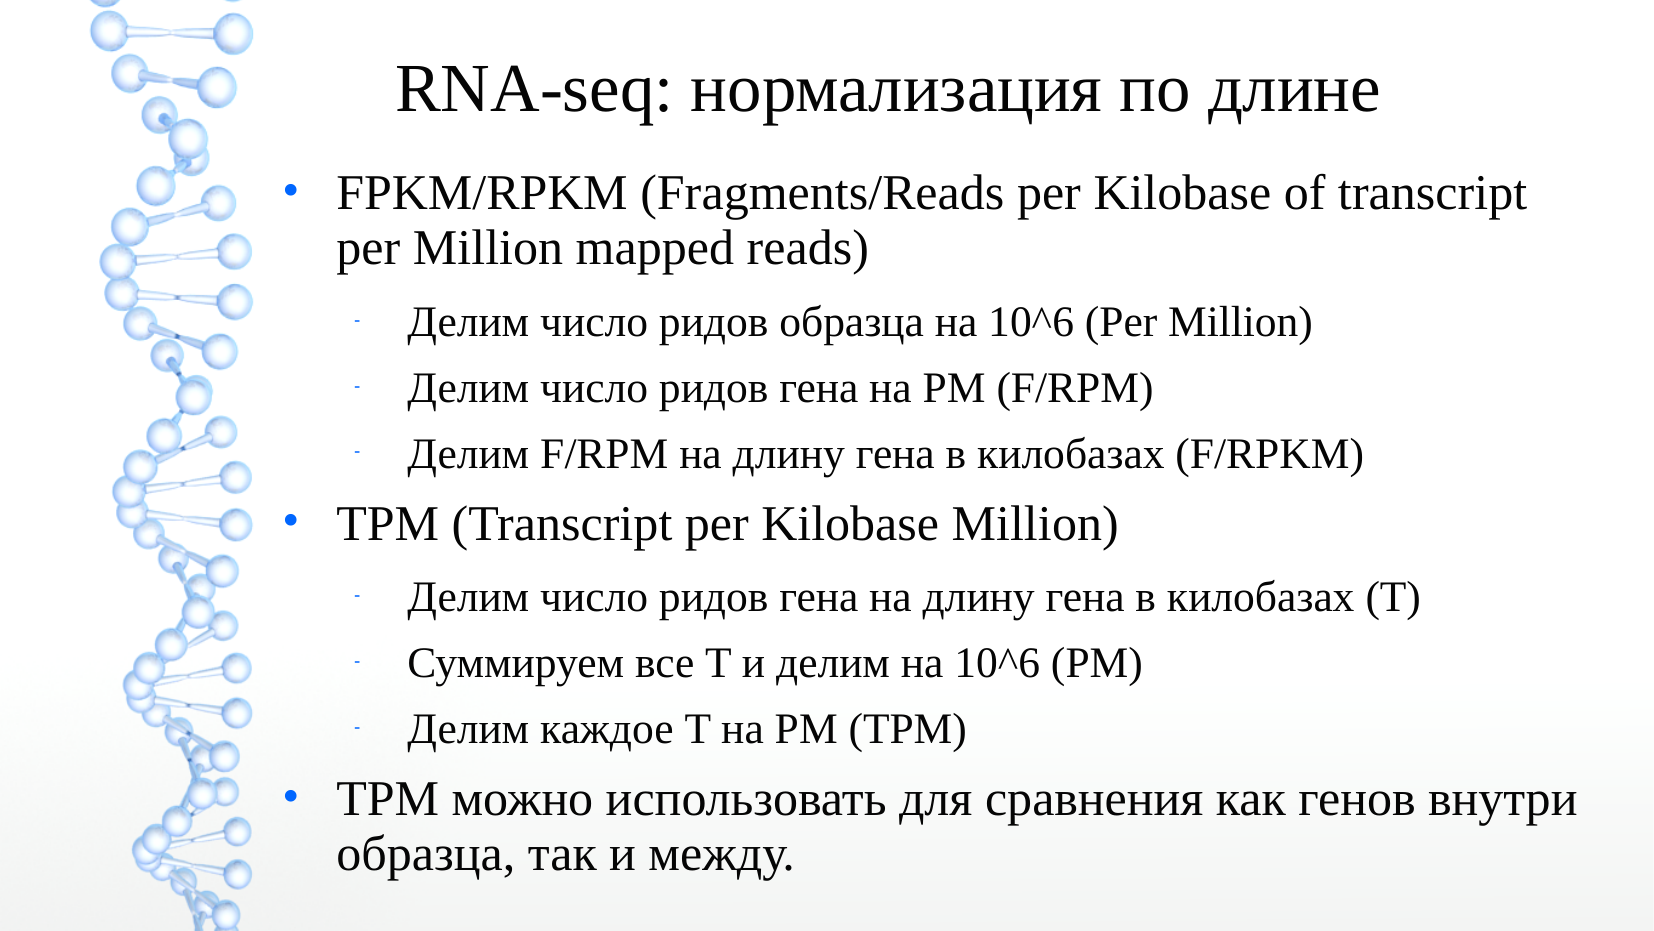

RNA-seq: нормализация по длине
FPKM/RPKM (Fragments/Reads per Kilobase of transcript per Million mapped reads)
Делим число ридов образца на 10^6 (Per Million)
Делим число ридов гена на PM (F/RPM)
Делим F/RPM на длину гена в килобазах (F/RPKM)
TPM (Transcript per Kilobase Million)
Делим число ридов гена на длину гена в килобазах (T)
Суммируем все T и делим на 10^6 (PM)
Делим каждое T на PM (TPM)
TPM можно использовать для сравнения как генов внутри образца, так и между.